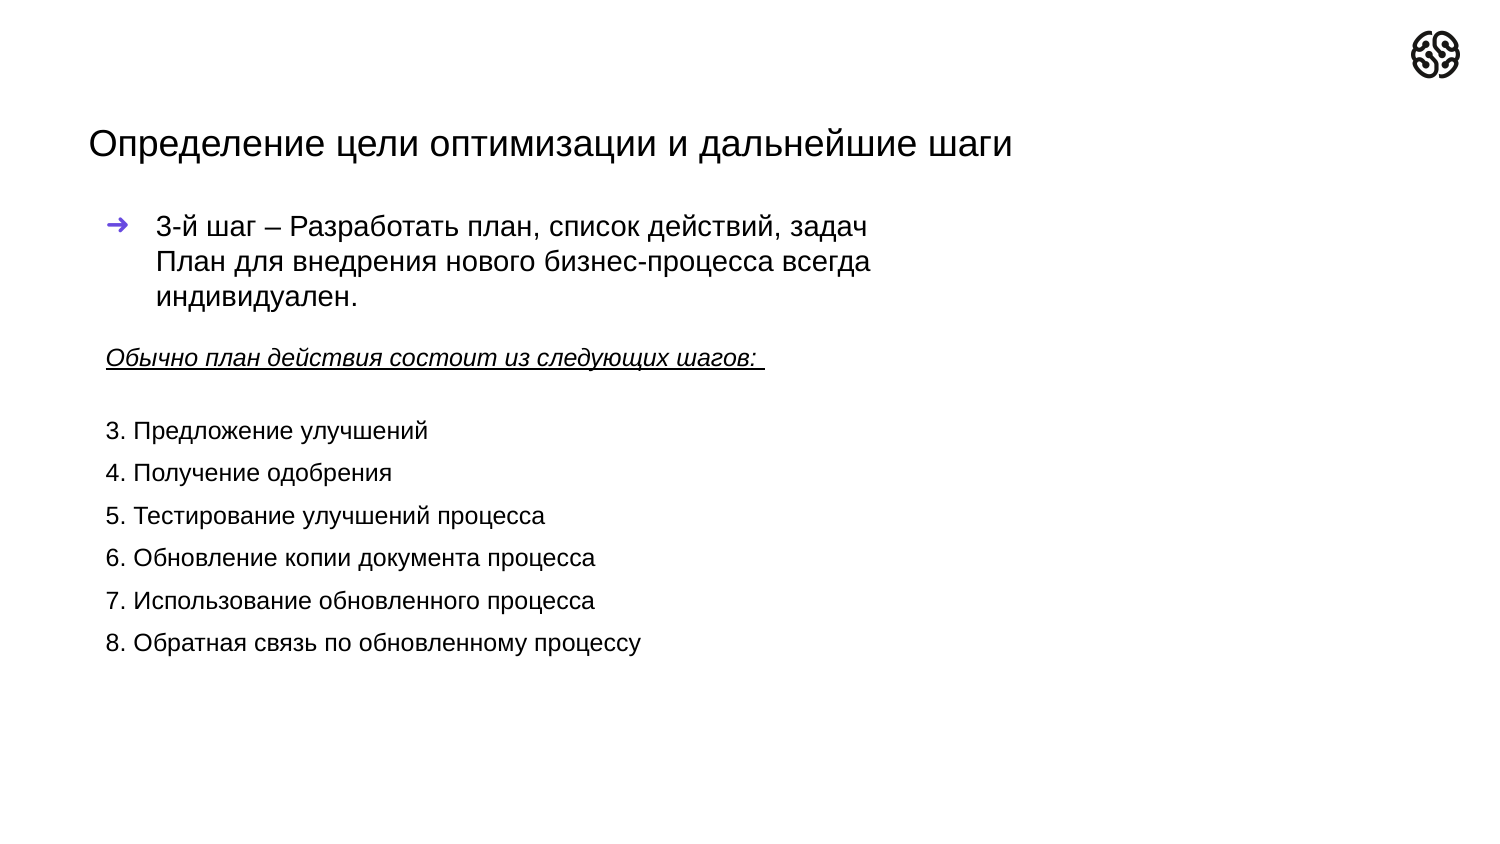

# Определение цели оптимизации и дальнейшие шаги
3-й шаг – Разработать план, список действий, задач
План для внедрения нового бизнес-процесса всегда индивидуален.

Обычно план действия состоит из следующих шагов:

3. Предложение улучшений
4. Получение одобрения
5. Тестирование улучшений процесса
6. Обновление копии документа процесса
7. Использование обновленного процесса
8. Обратная связь по обновленному процессу